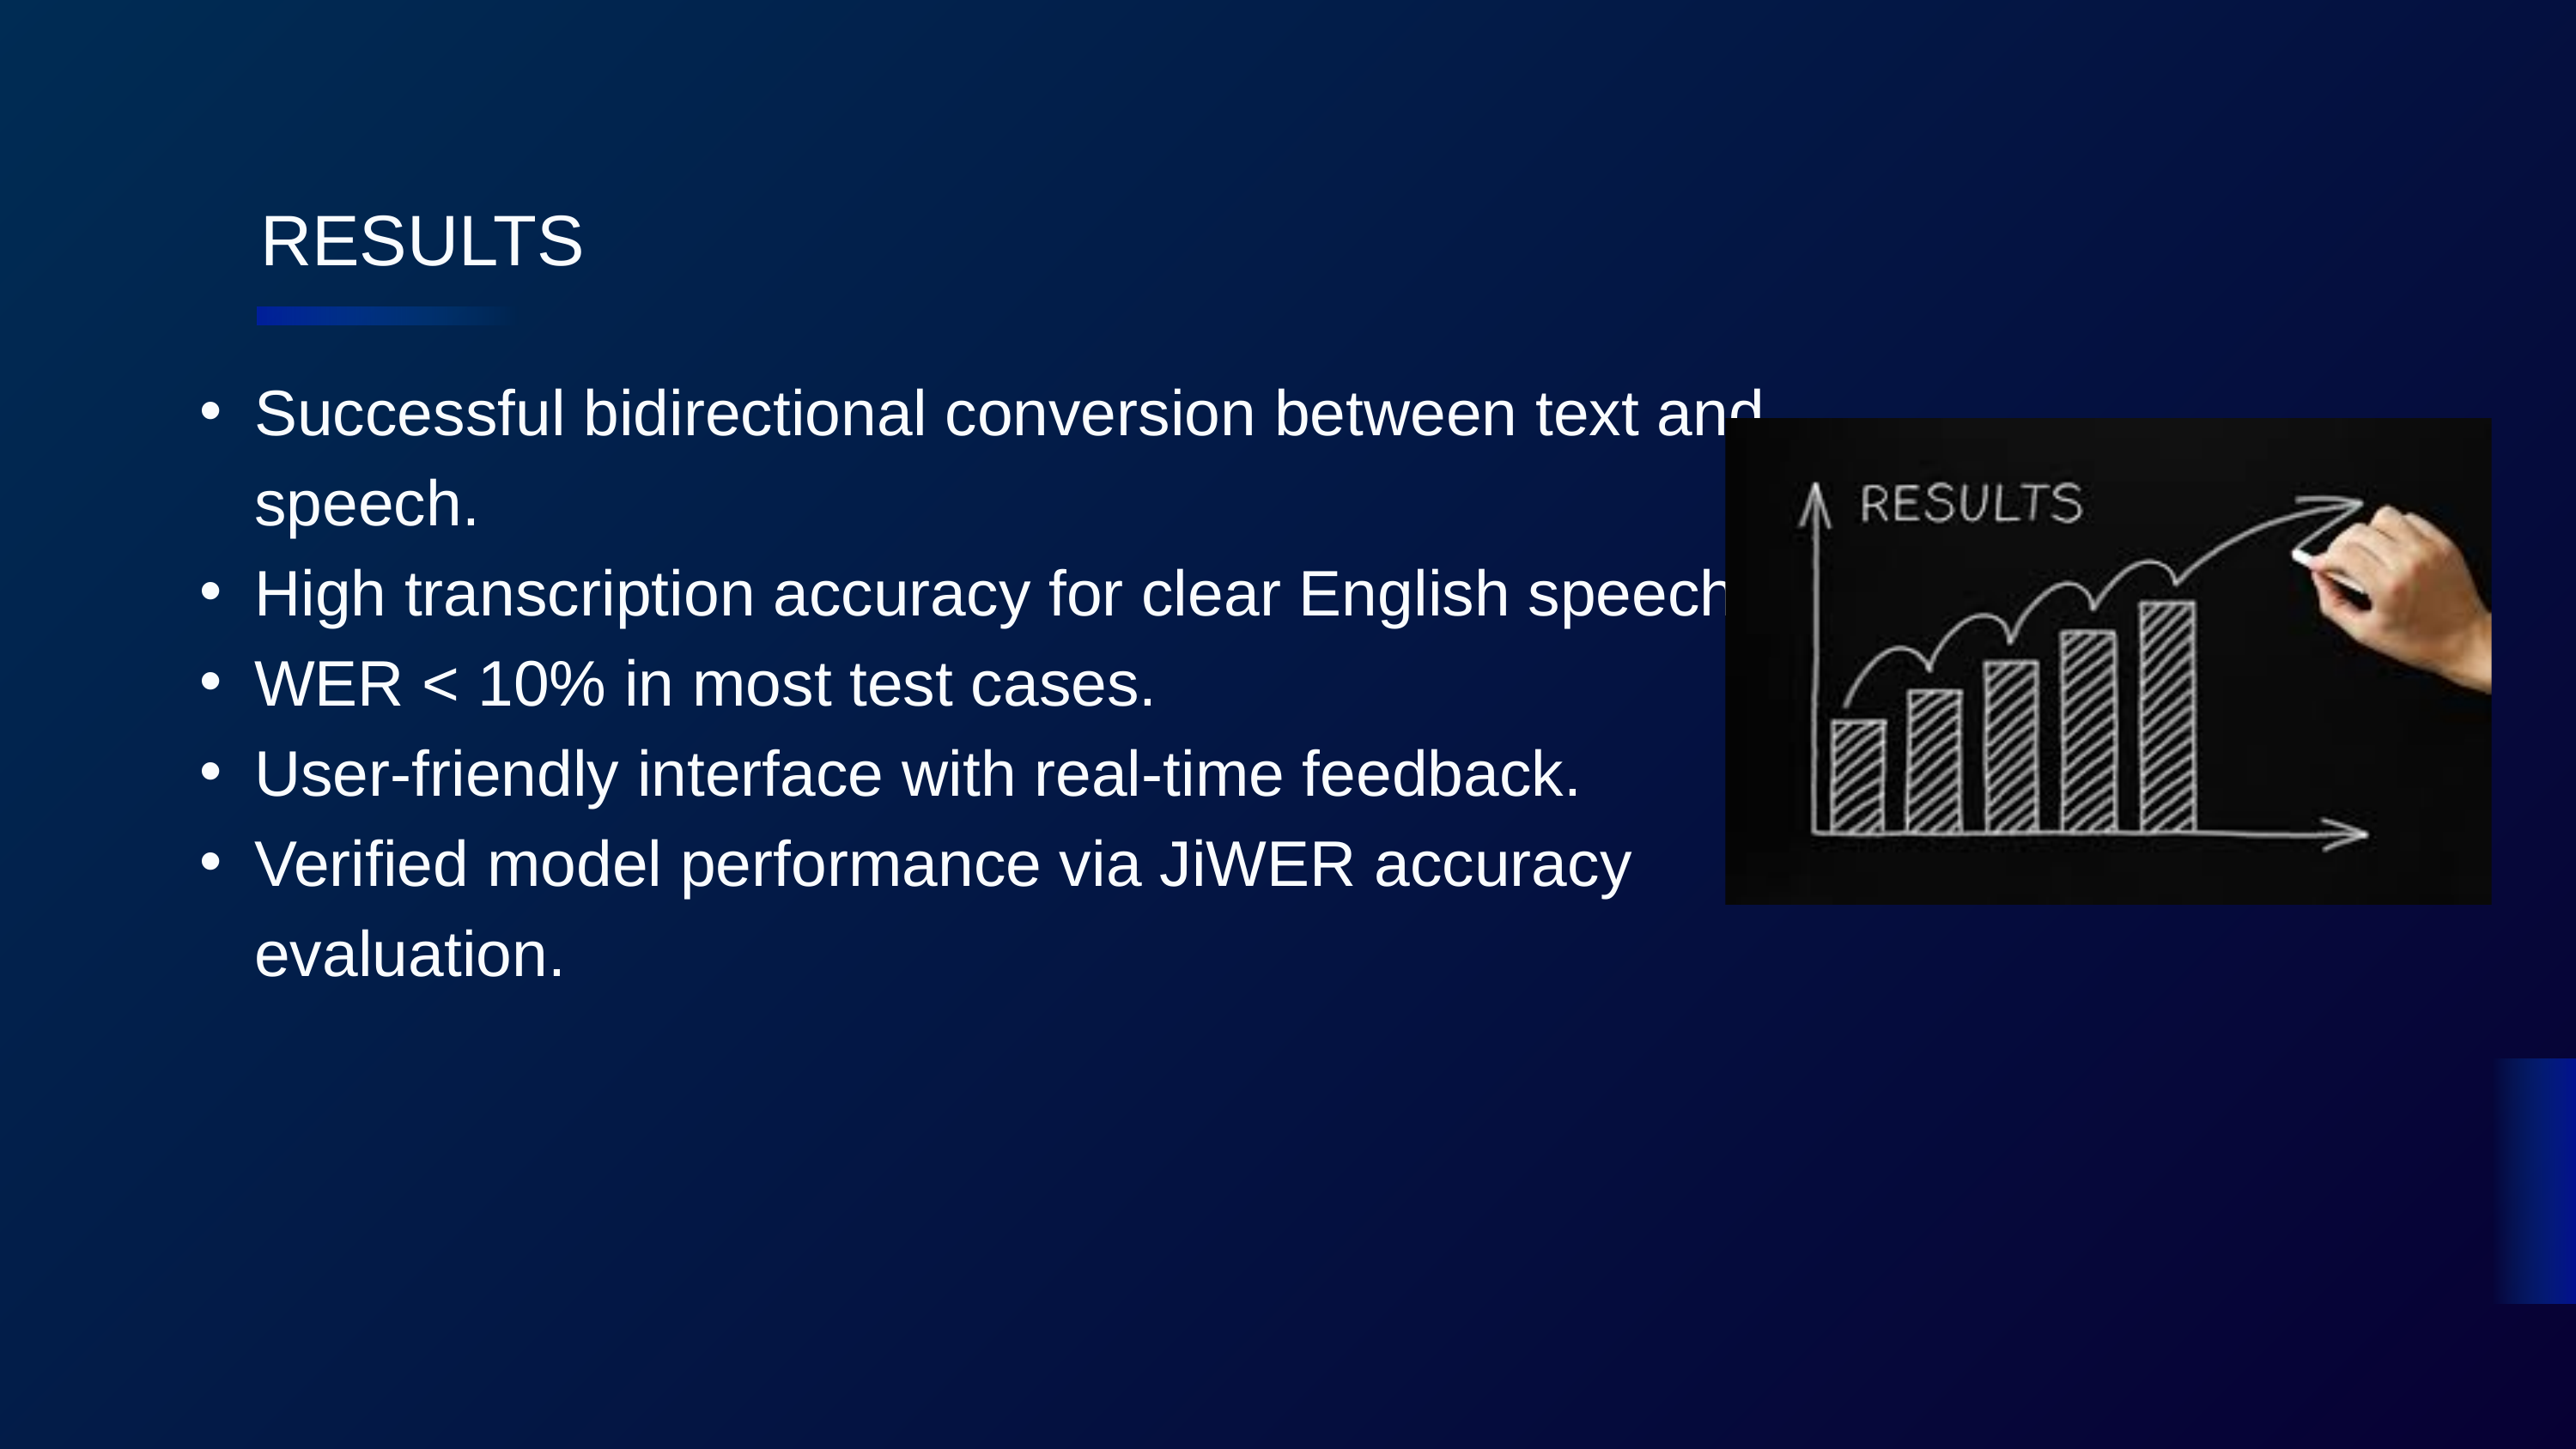

RESULTS

Successful bidirectional conversion between text and speech.
High transcription accuracy for clear English speech.
WER < 10% in most test cases.
User-friendly interface with real-time feedback.
Verified model performance via JiWER accuracy evaluation.